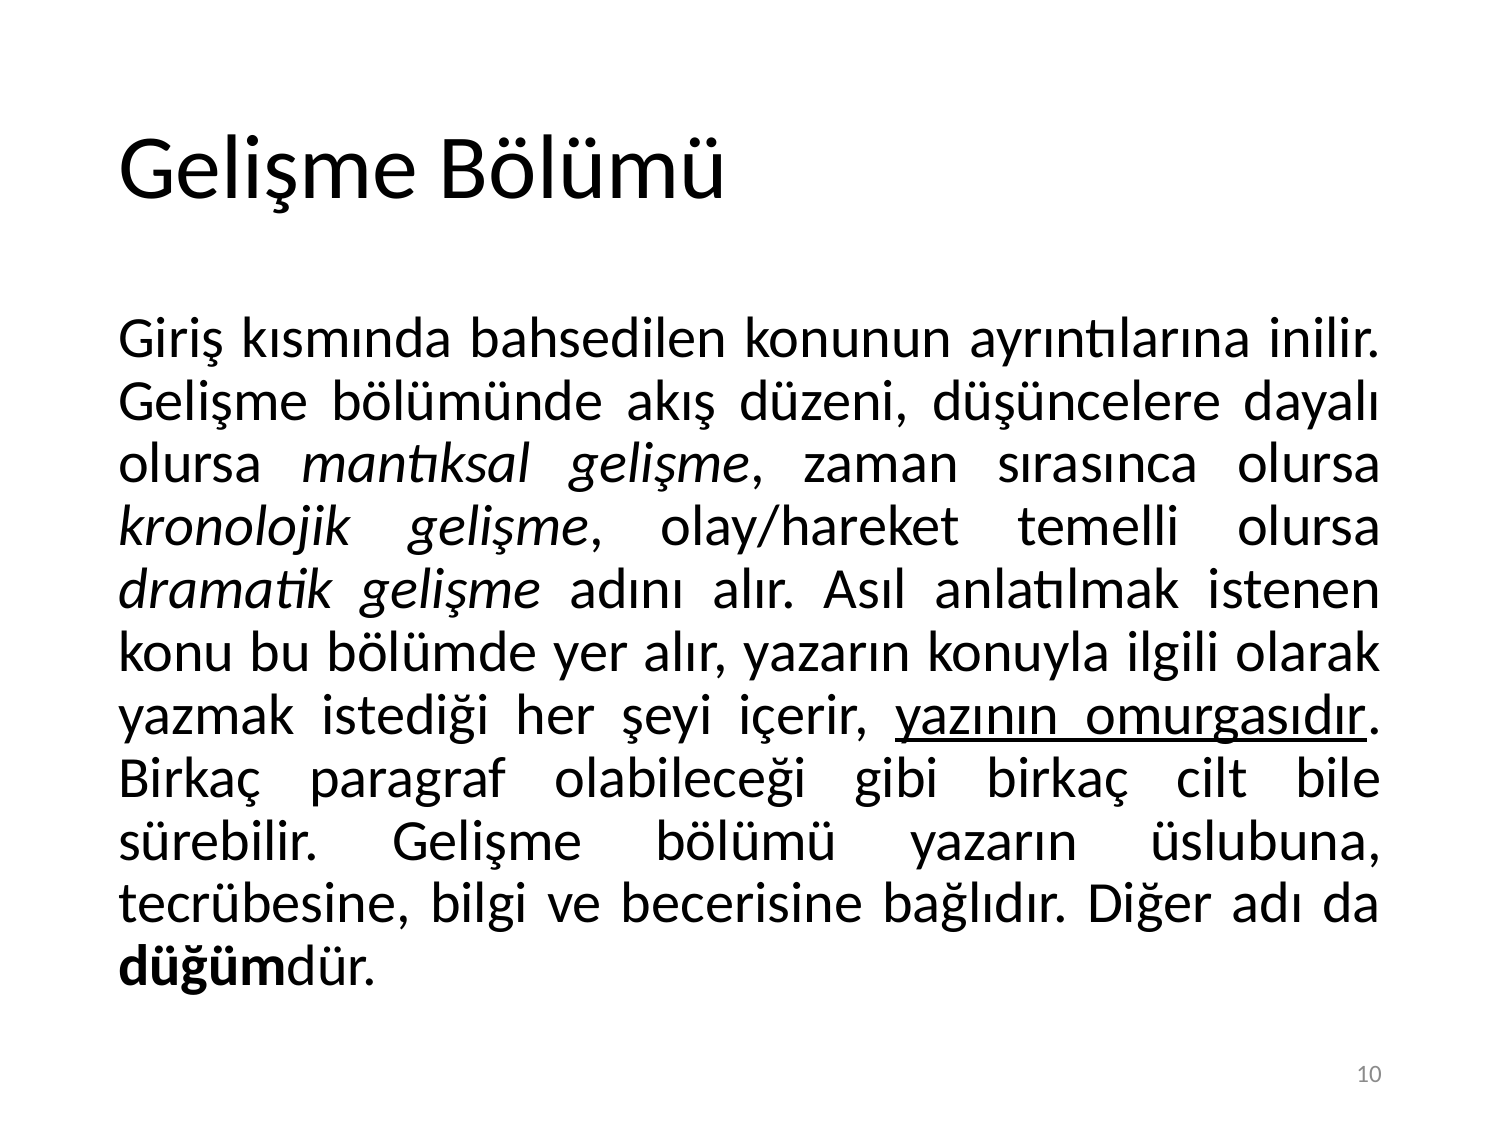

# Gelişme Bölümü
Giriş kısmında bahsedilen konunun ayrıntılarına inilir. Gelişme bölümünde akış düzeni, düşüncelere dayalı olursa mantıksal gelişme, zaman sırasınca olursa kronolojik gelişme, olay/hareket temelli olursa dramatik gelişme adını alır. Asıl anlatılmak istenen konu bu bölümde yer alır, yazarın konuyla ilgili olarak yazmak istediği her şeyi içerir, yazının omurgasıdır. Birkaç paragraf olabileceği gibi birkaç cilt bile sürebilir. Gelişme bölümü yazarın üslubuna, tecrübesine, bilgi ve becerisine bağlıdır. Diğer adı da düğümdür.

10